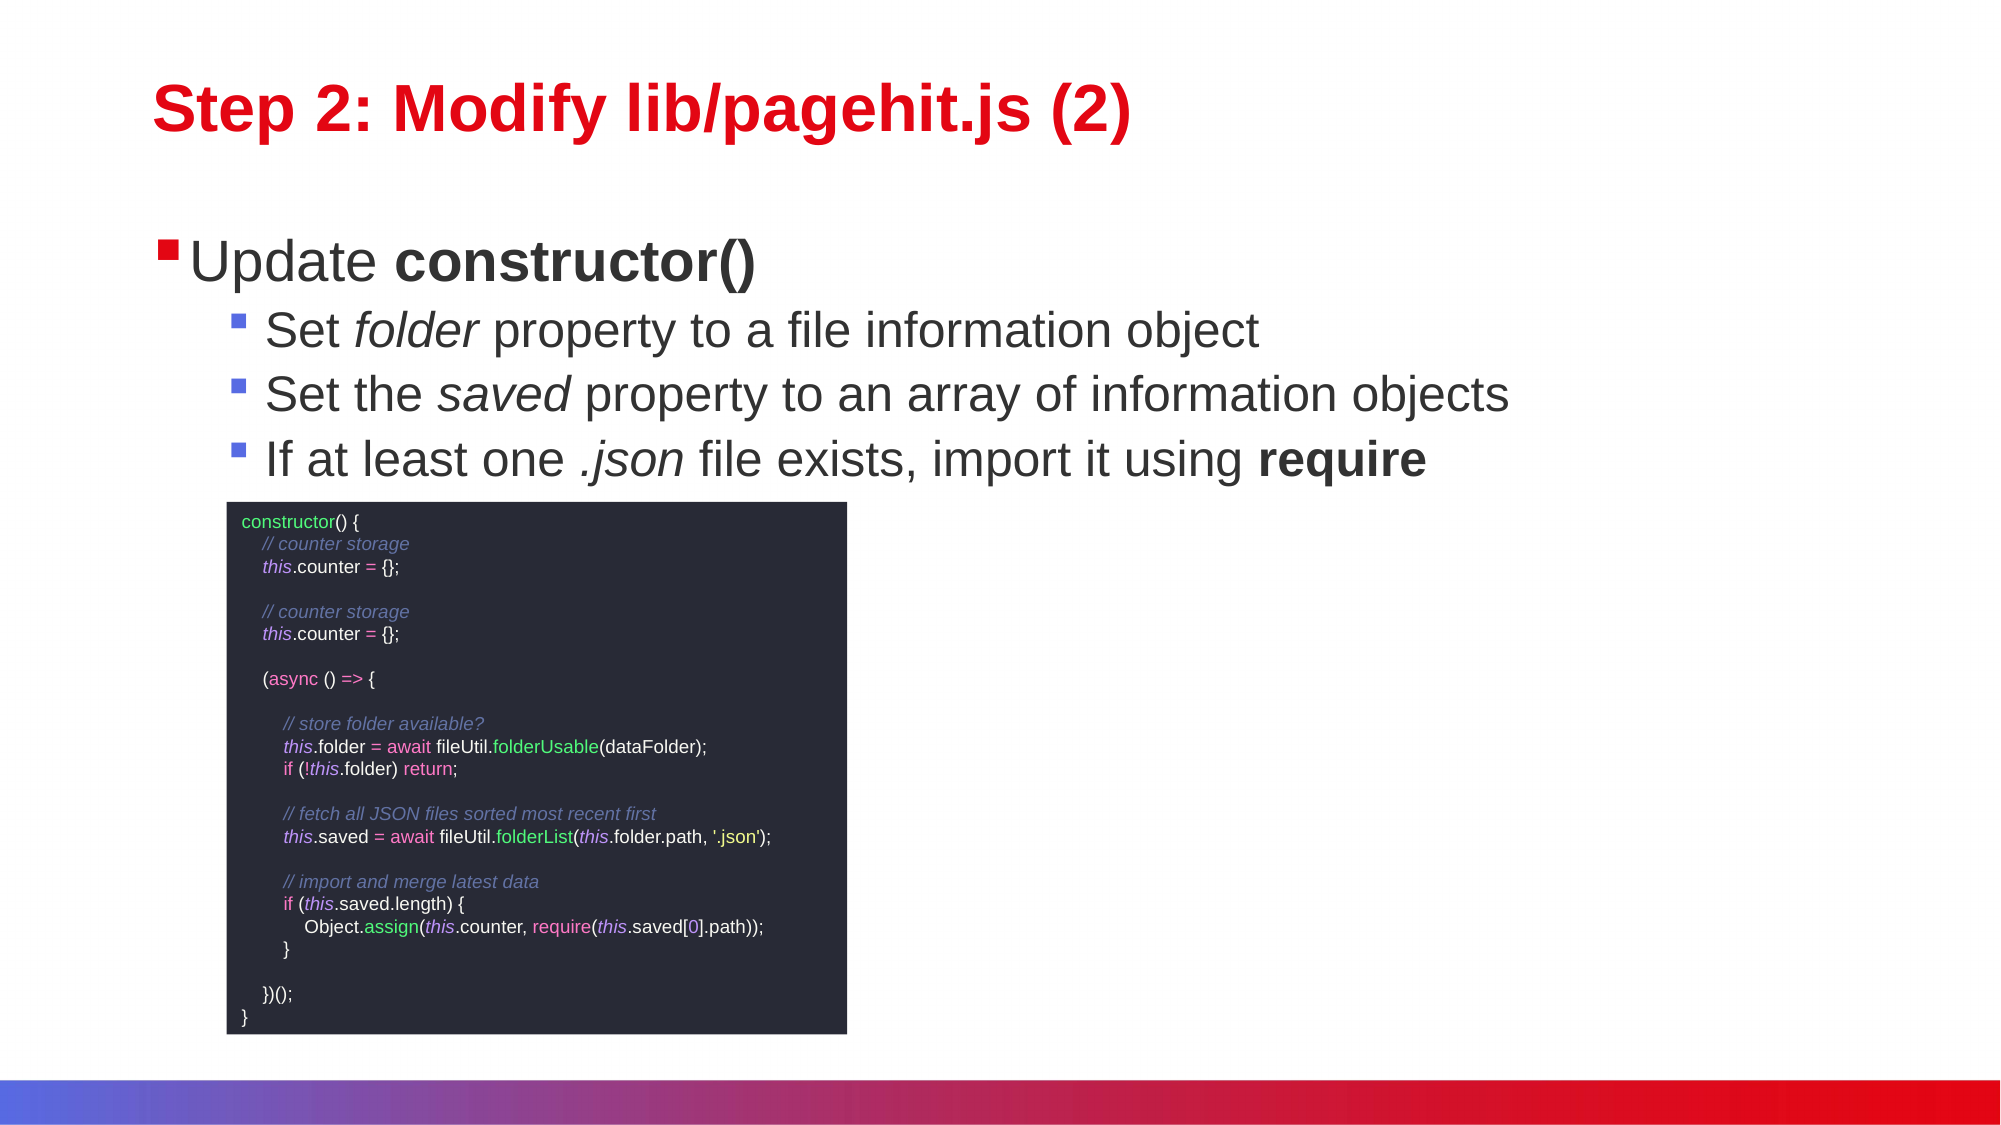

# Step 2: Modify lib/pagehit.js (2)
Update constructor()
Set folder property to a file information object
Set the saved property to an array of information objects
If at least one .json file exists, import it using require

constructor() {
    // counter storage
    this.counter = {};
    // counter storage
    this.counter = {};
    (async () => {
        // store folder available?
        this.folder = await fileUtil.folderUsable(dataFolder);
        if (!this.folder) return;
        // fetch all JSON files sorted most recent first
        this.saved = await fileUtil.folderList(this.folder.path, '.json');
        // import and merge latest data
        if (this.saved.length) {
            Object.assign(this.counter, require(this.saved[0].path));
        }
    })();
}